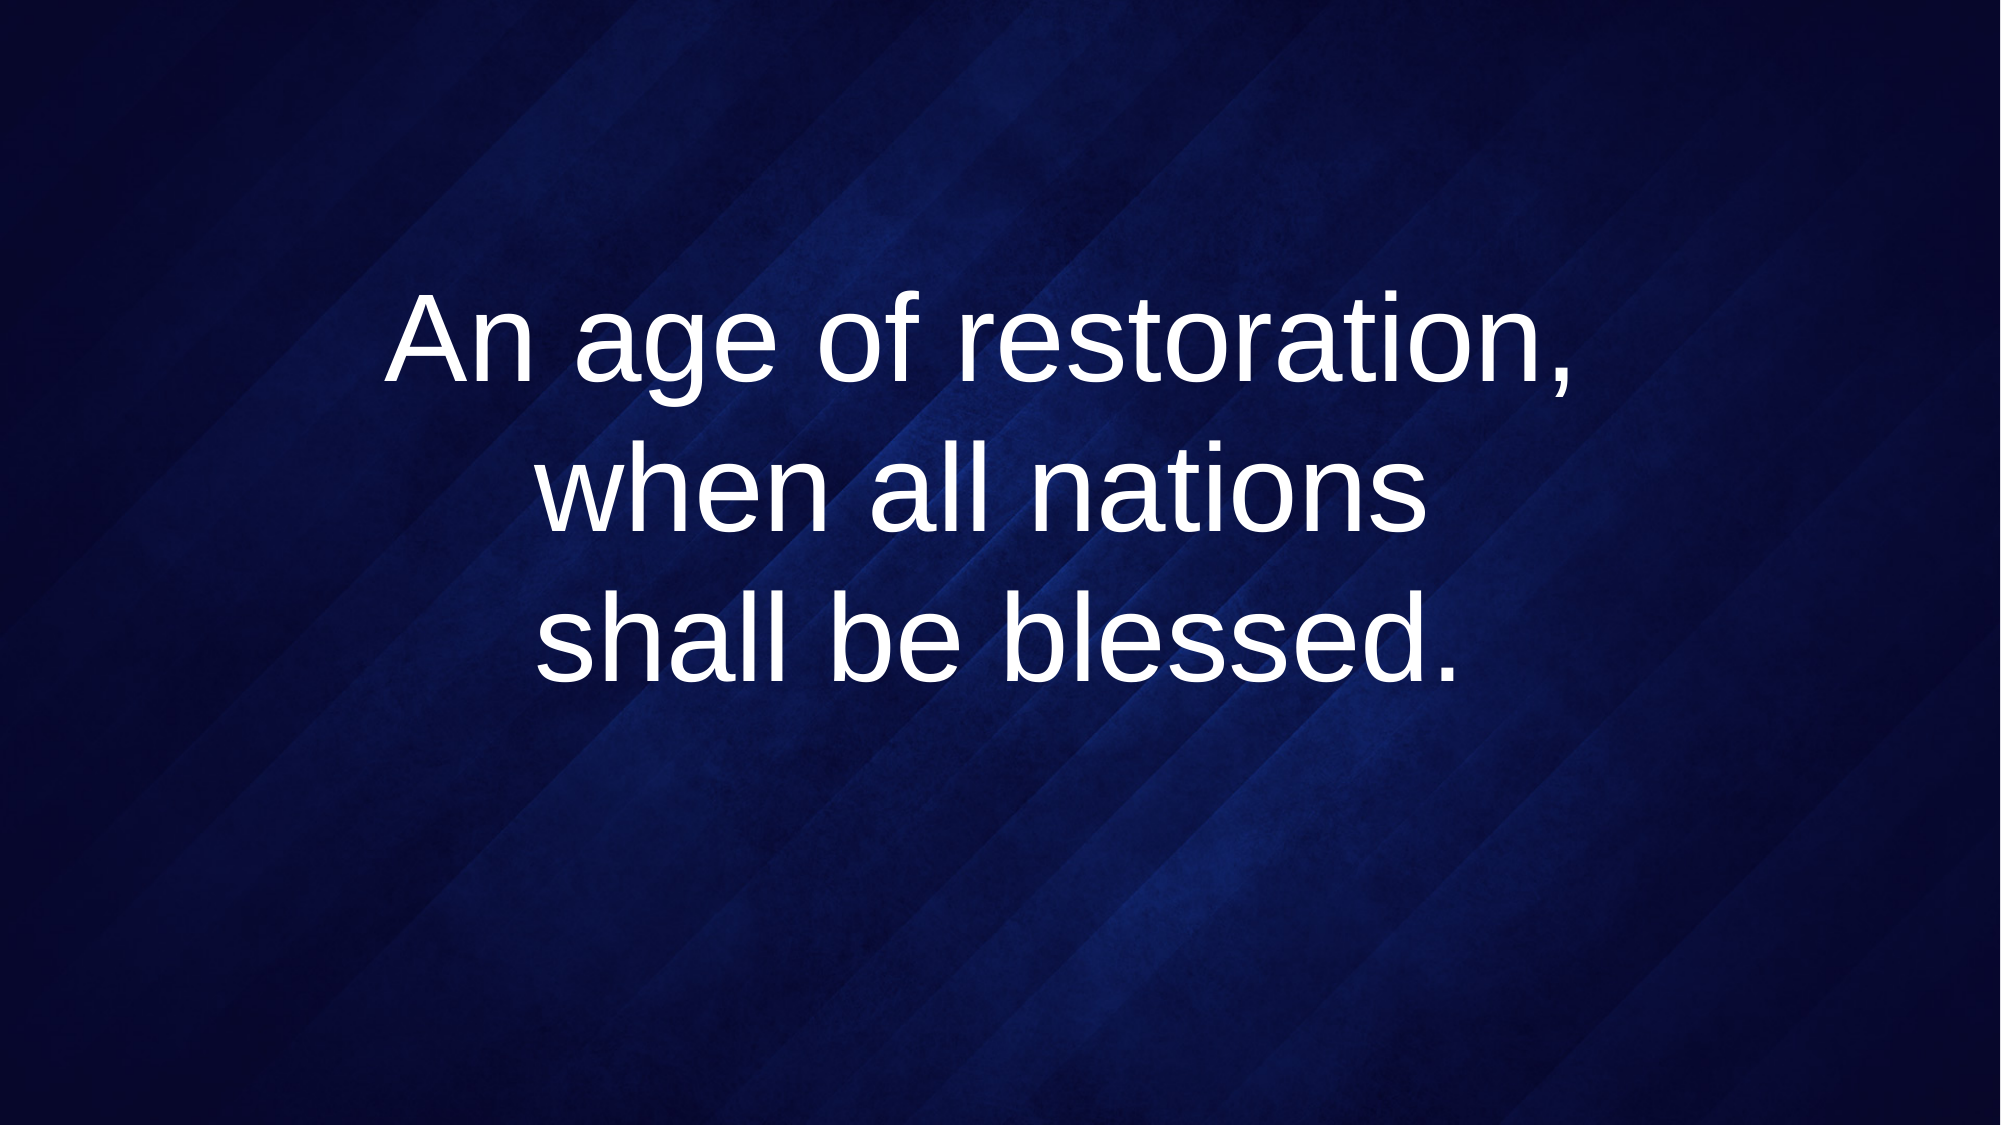

# An age of restoration, when all nations shall be blessed.